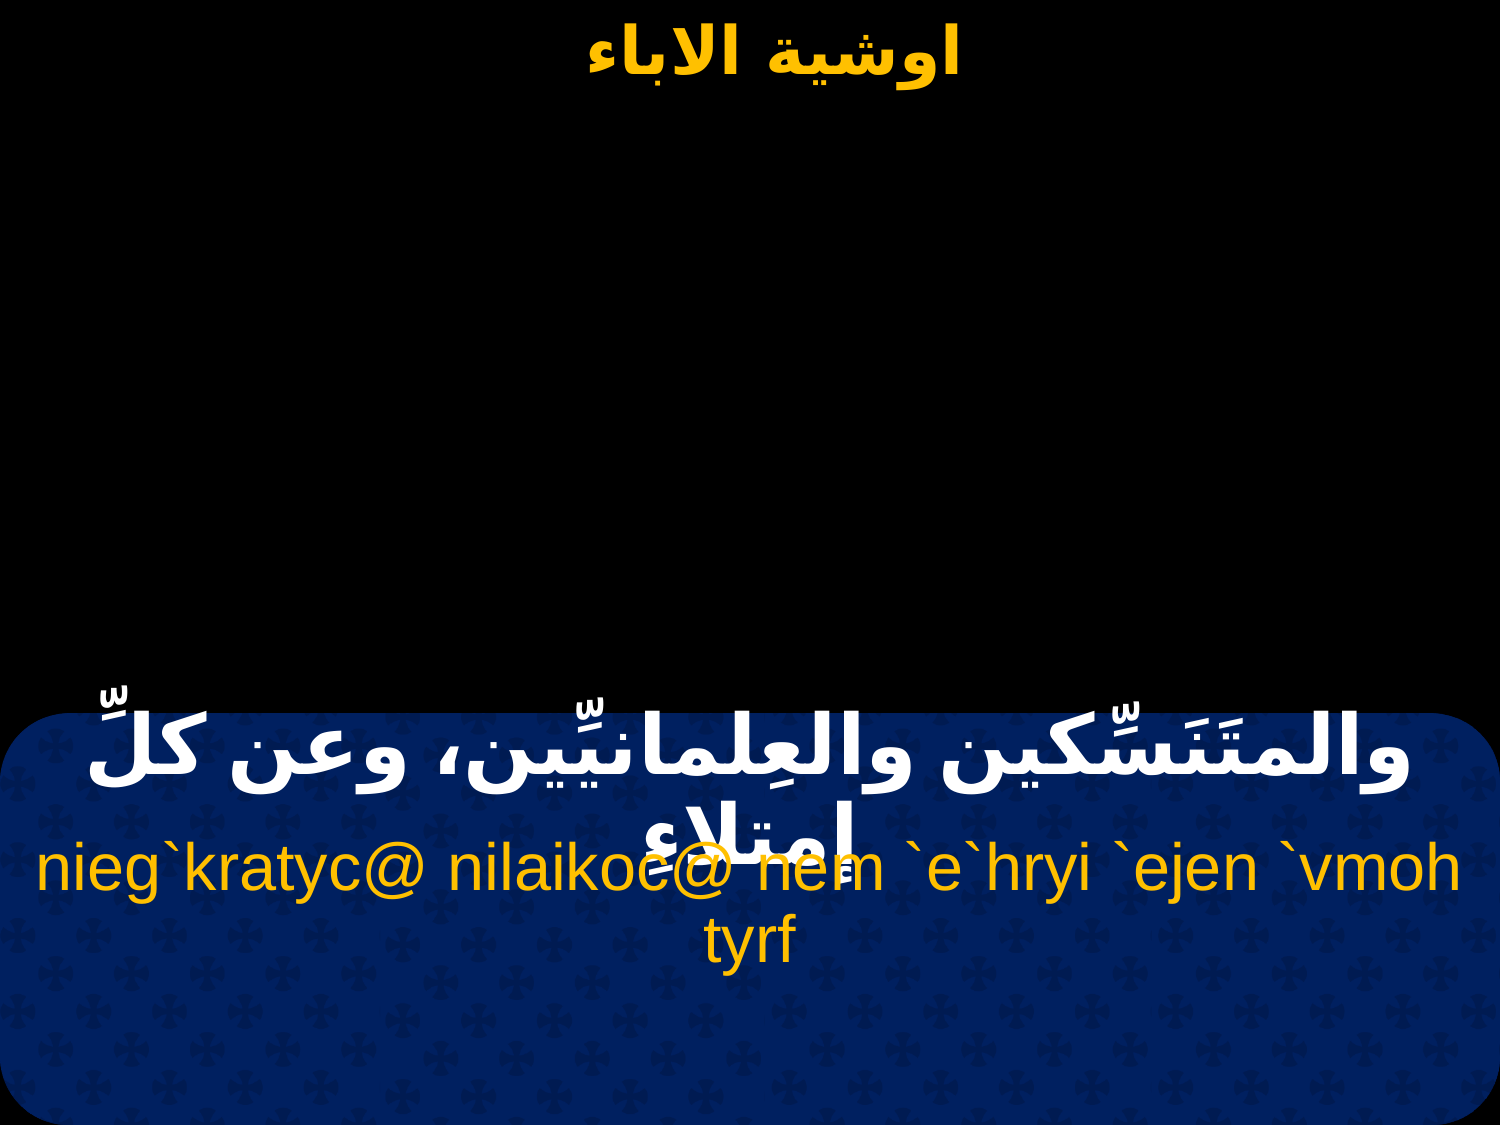

# والمتَنَسِّكين والعِلمانيِّين، وعن كلِّ إمتلاءِ
nieg`kratyc@ nilaikoc@ nem `e`hryi `ejen `vmoh tyrf